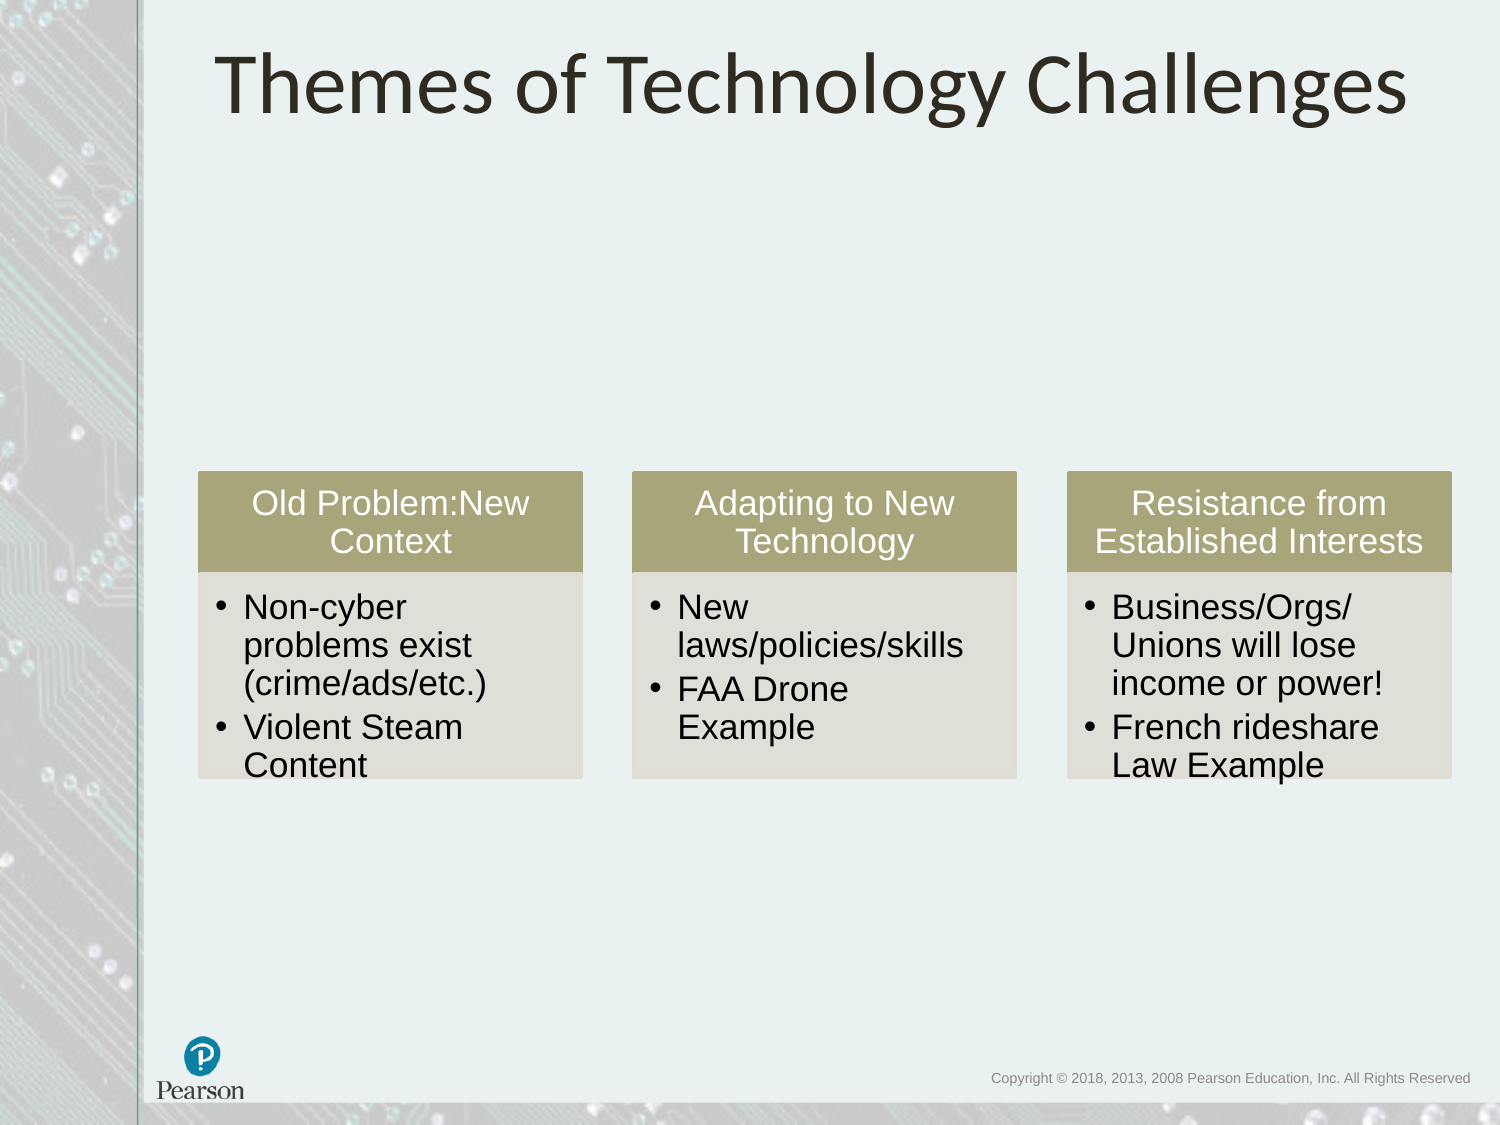

Themes of Technology Challenges

Old Problem:New Context

Adapting to New Technology

Resistance from Established Interests

Non-cyber problems exist (crime/ads/etc.)
Violent Steam Content

New laws/policies/skills
FAA Drone Example

Business/Orgs/Unions will lose income or power!
French rideshare Law Example
Copyright © 2018, 2013, 2008 Pearson Education, Inc. All Rights Reserved